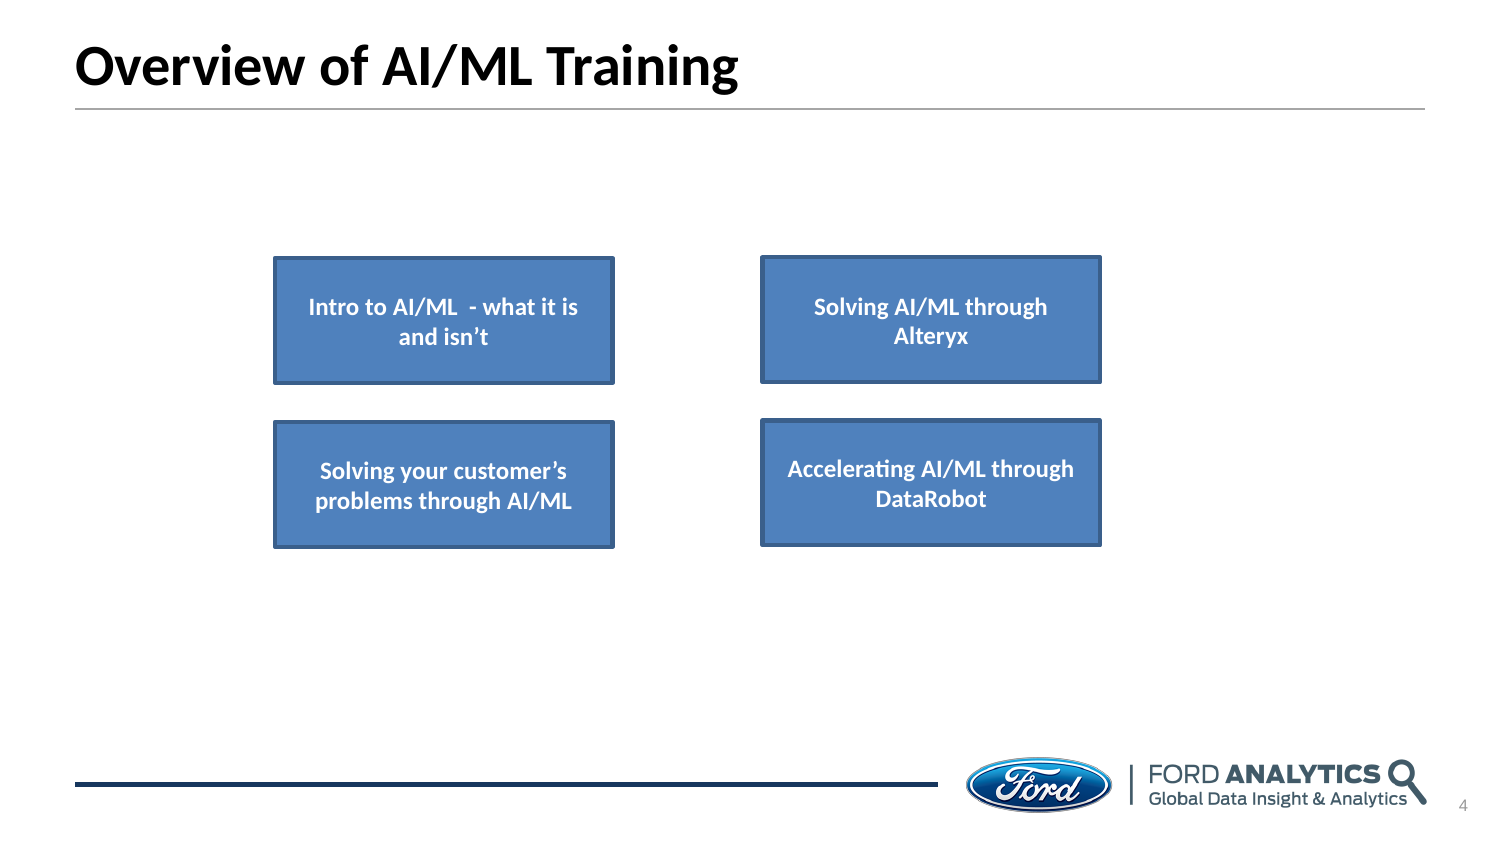

Overview of AI/ML Training
Solving AI/ML through Alteryx
Intro to AI/ML  - what it is and isn’t
Accelerating AI/ML through DataRobot
Solving your customer’s problems through AI/ML